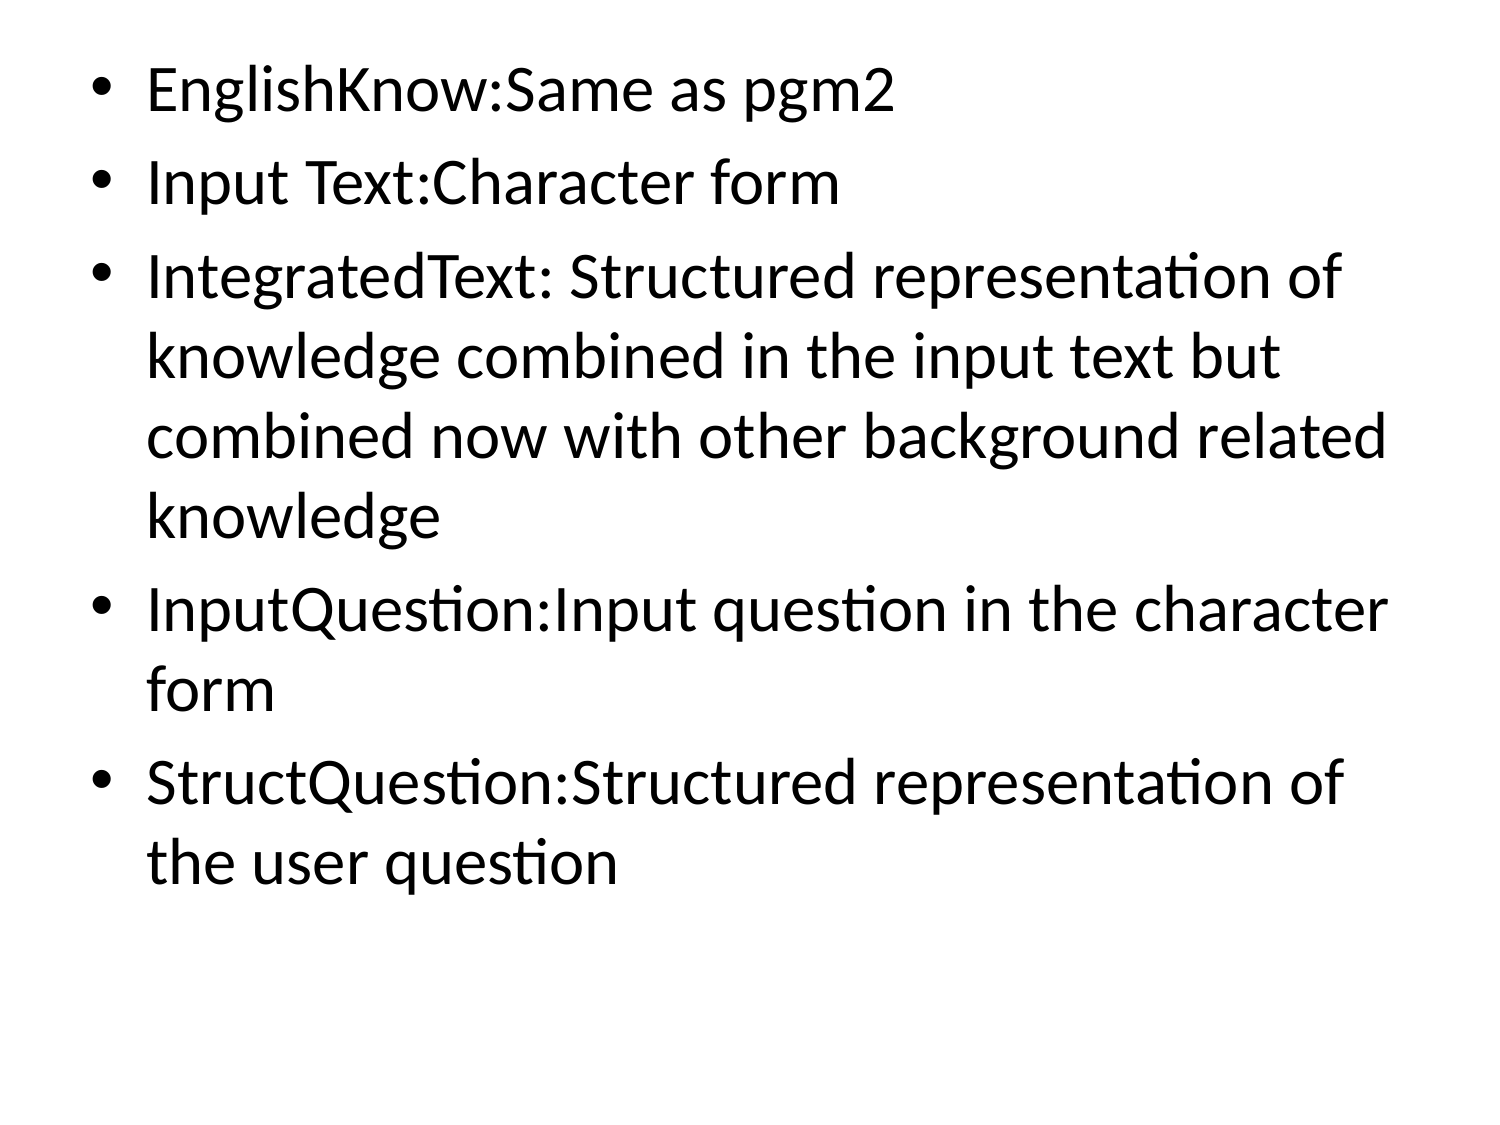

EnglishKnow:Same as pgm2
Input Text:Character form
IntegratedText: Structured representation of knowledge combined in the input text but combined now with other background related knowledge
InputQuestion:Input question in the character form
StructQuestion:Structured representation of the user question